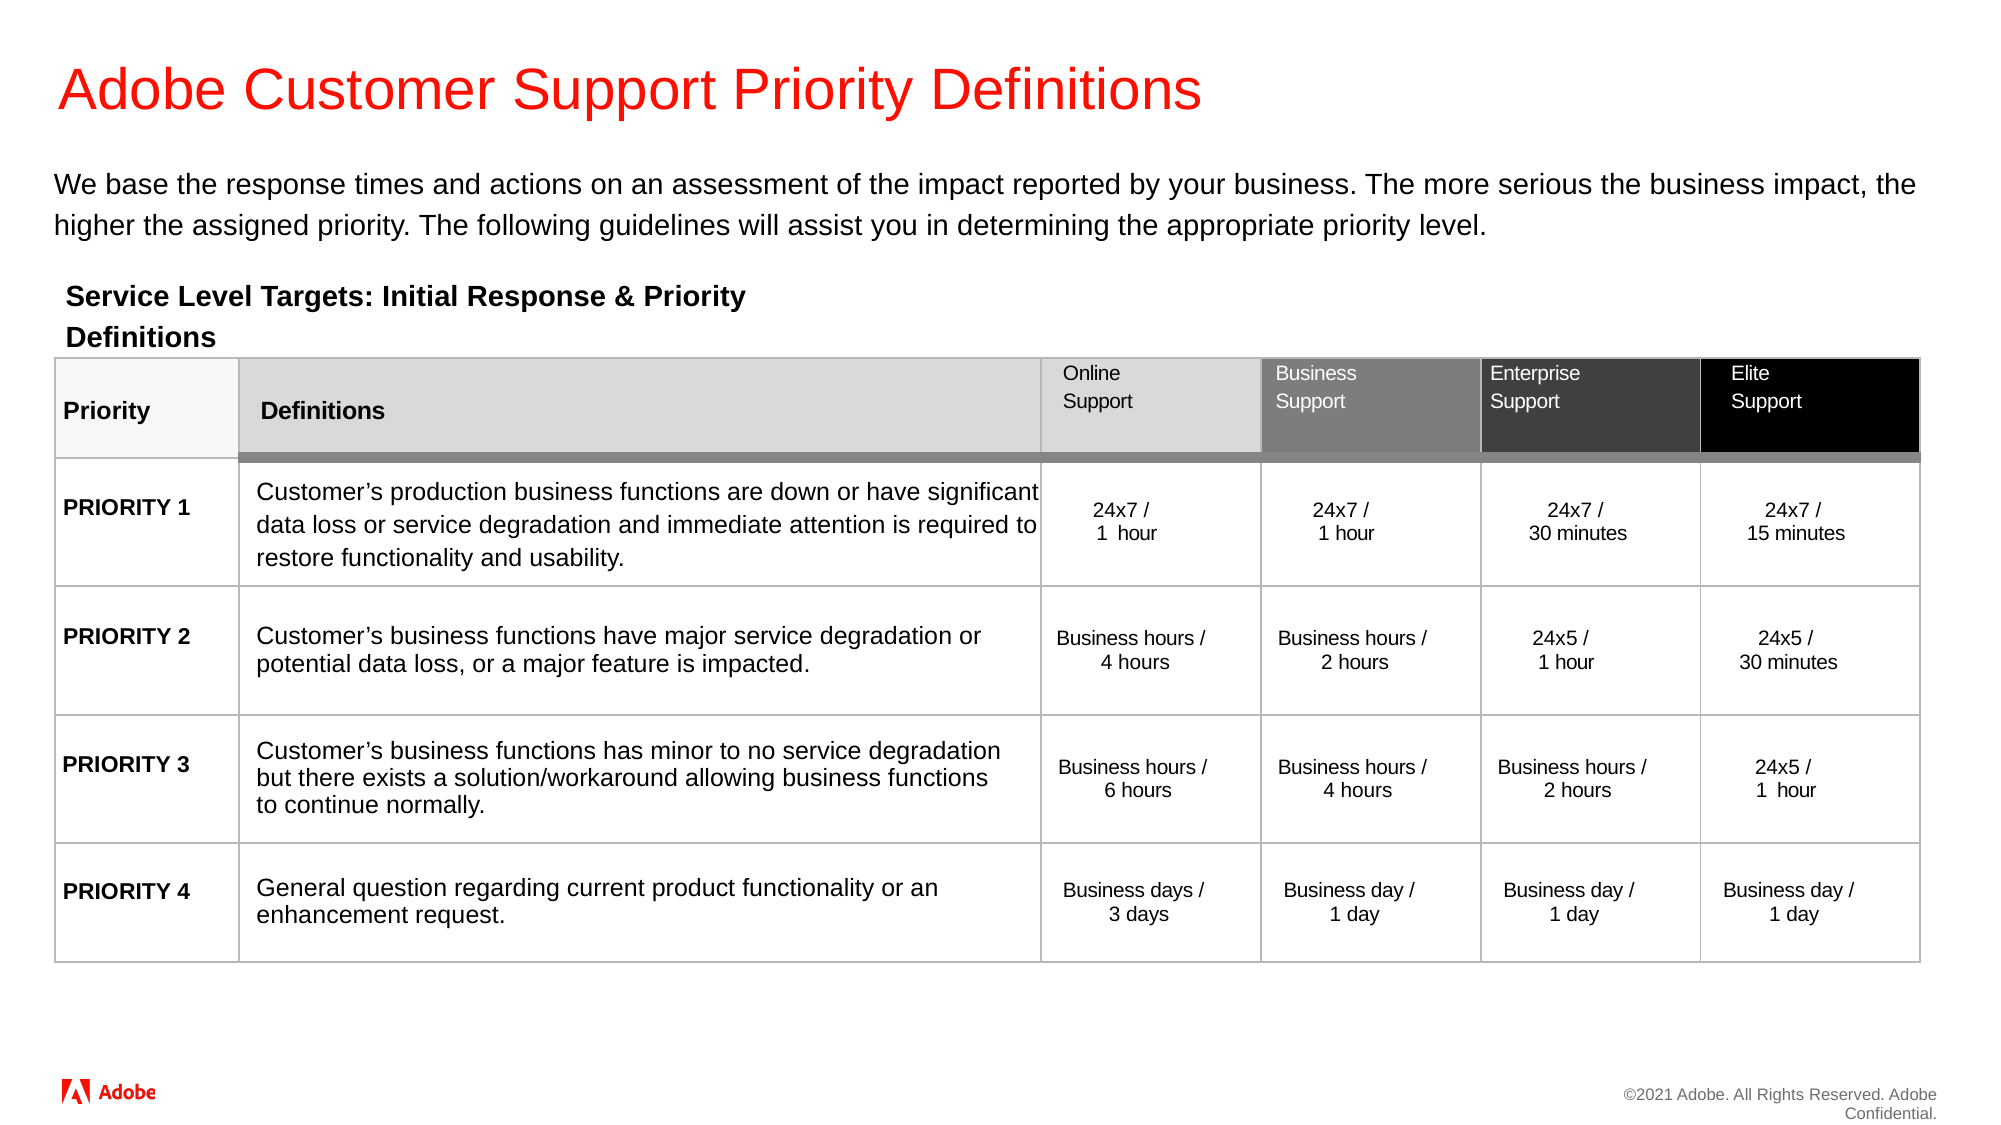

# Adobe Customer Support Priority Definitions
We base the response times and actions on an assessment of the impact reported by your business. The more serious the business impact, the higher the assigned priority. The following guidelines will assist you in determining the appropriate priority level.

Service Level Targets: Initial Response & Priority Definitions

| Priority | Definitions | Online Support | Business Support | Enterprise Support | Elite Support |
| --- | --- | --- | --- | --- | --- |
| PRIORITY 1 | Customer’s production business functions are down or have significant data loss or service degradation and immediate attention is required to restore functionality and usability. | 24x7 / 1 hour | 24x7 / 1 hour | 24x7 / 30 minutes | 24x7 / 15 minutes |
| PRIORITY 2 | Customer’s business functions have major service degradation or potential data loss, or a major feature is impacted. | Business hours / 4 hours | Business hours / 2 hours | 24x5 / 1 hour | 24x5 / 30 minutes |
| PRIORITY 3 | Customer’s business functions has minor to no service degradation but there exists a solution/workaround allowing business functions to continue normally. | Business hours / 6 hours | Business hours / 4 hours | Business hours / 2 hours | 24x5 / 1 hour |
| PRIORITY 4 | General question regarding current product functionality or an enhancement request. | Business days / 3 days | Business day / 1 day | Business day / 1 day | Business day / 1 day |